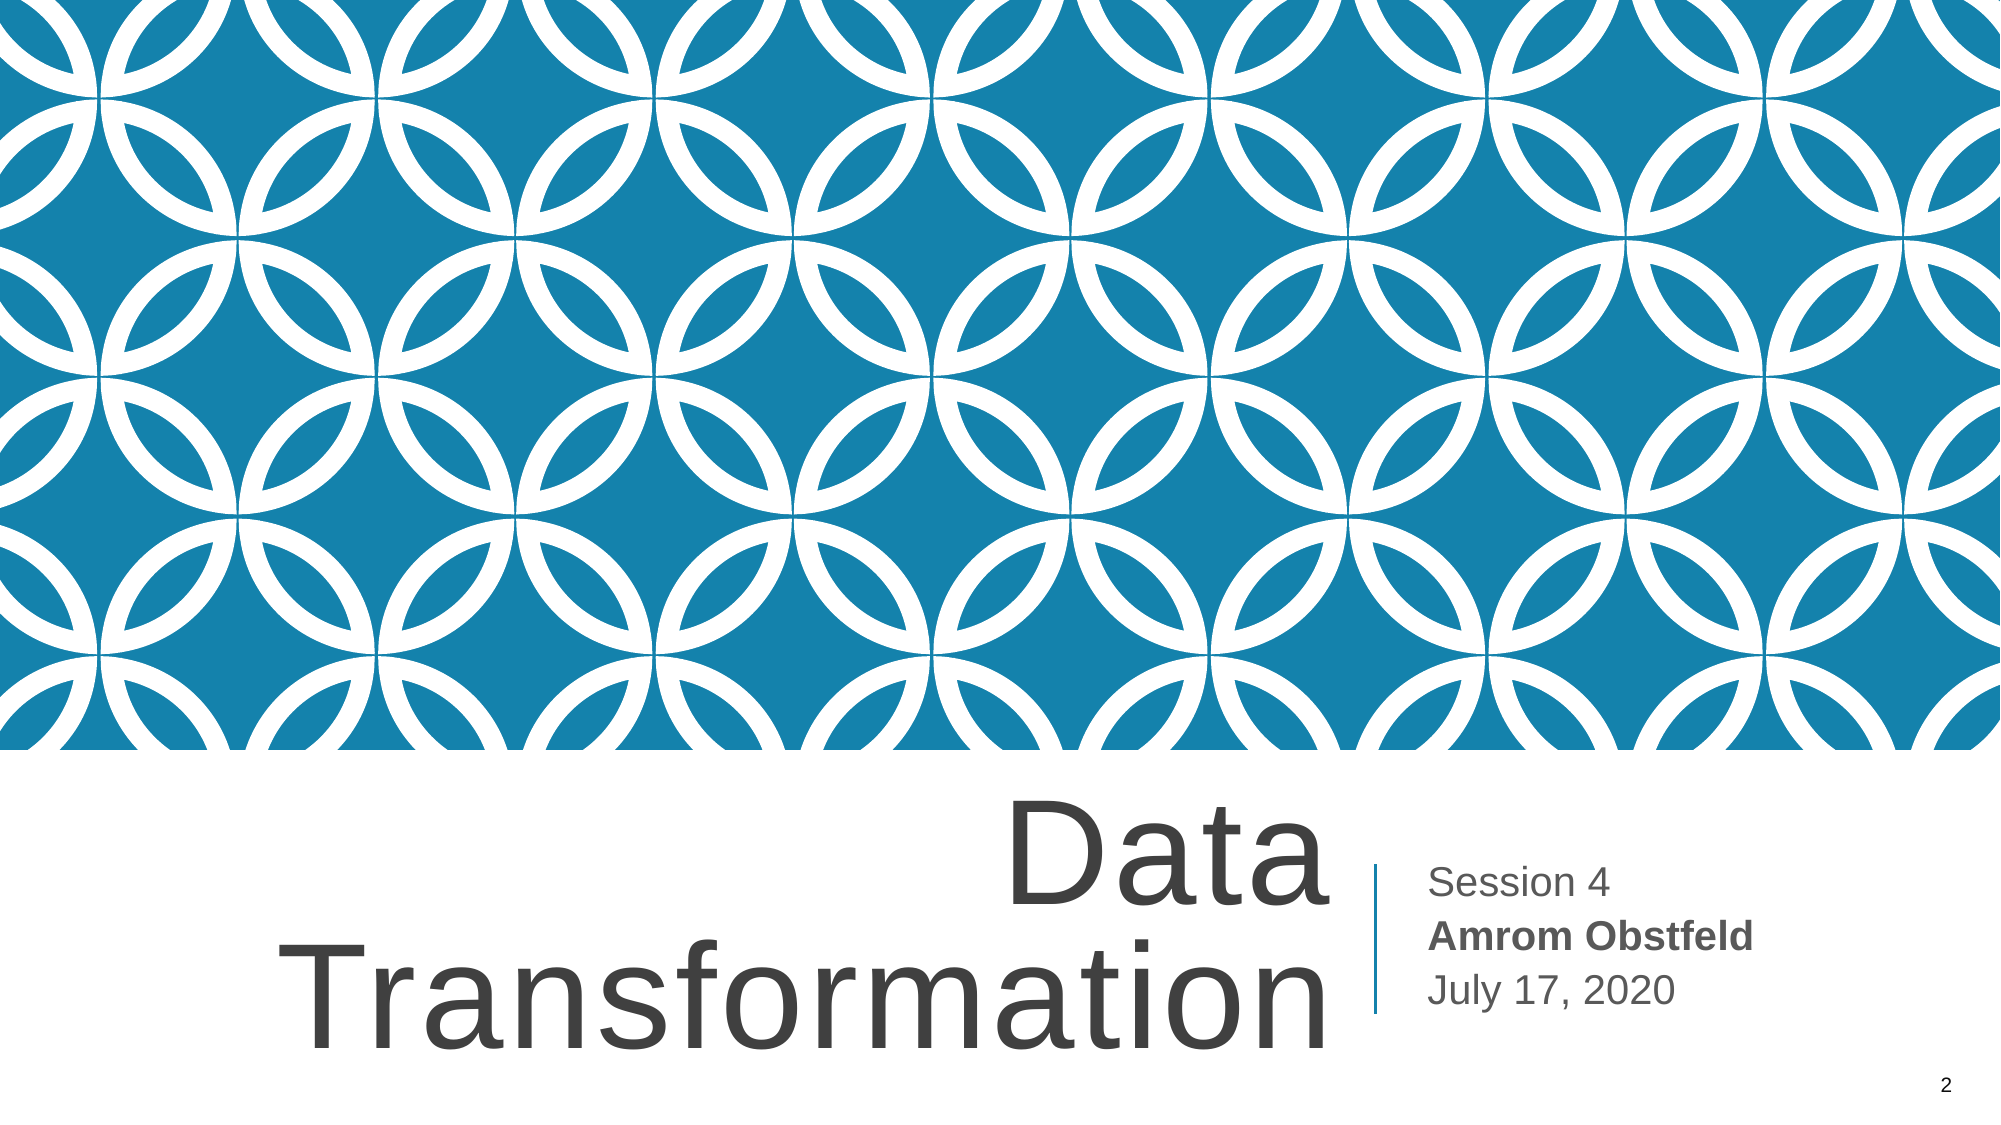

# Data Transformation
Session 4
Amrom Obstfeld
July 17, 2020
2